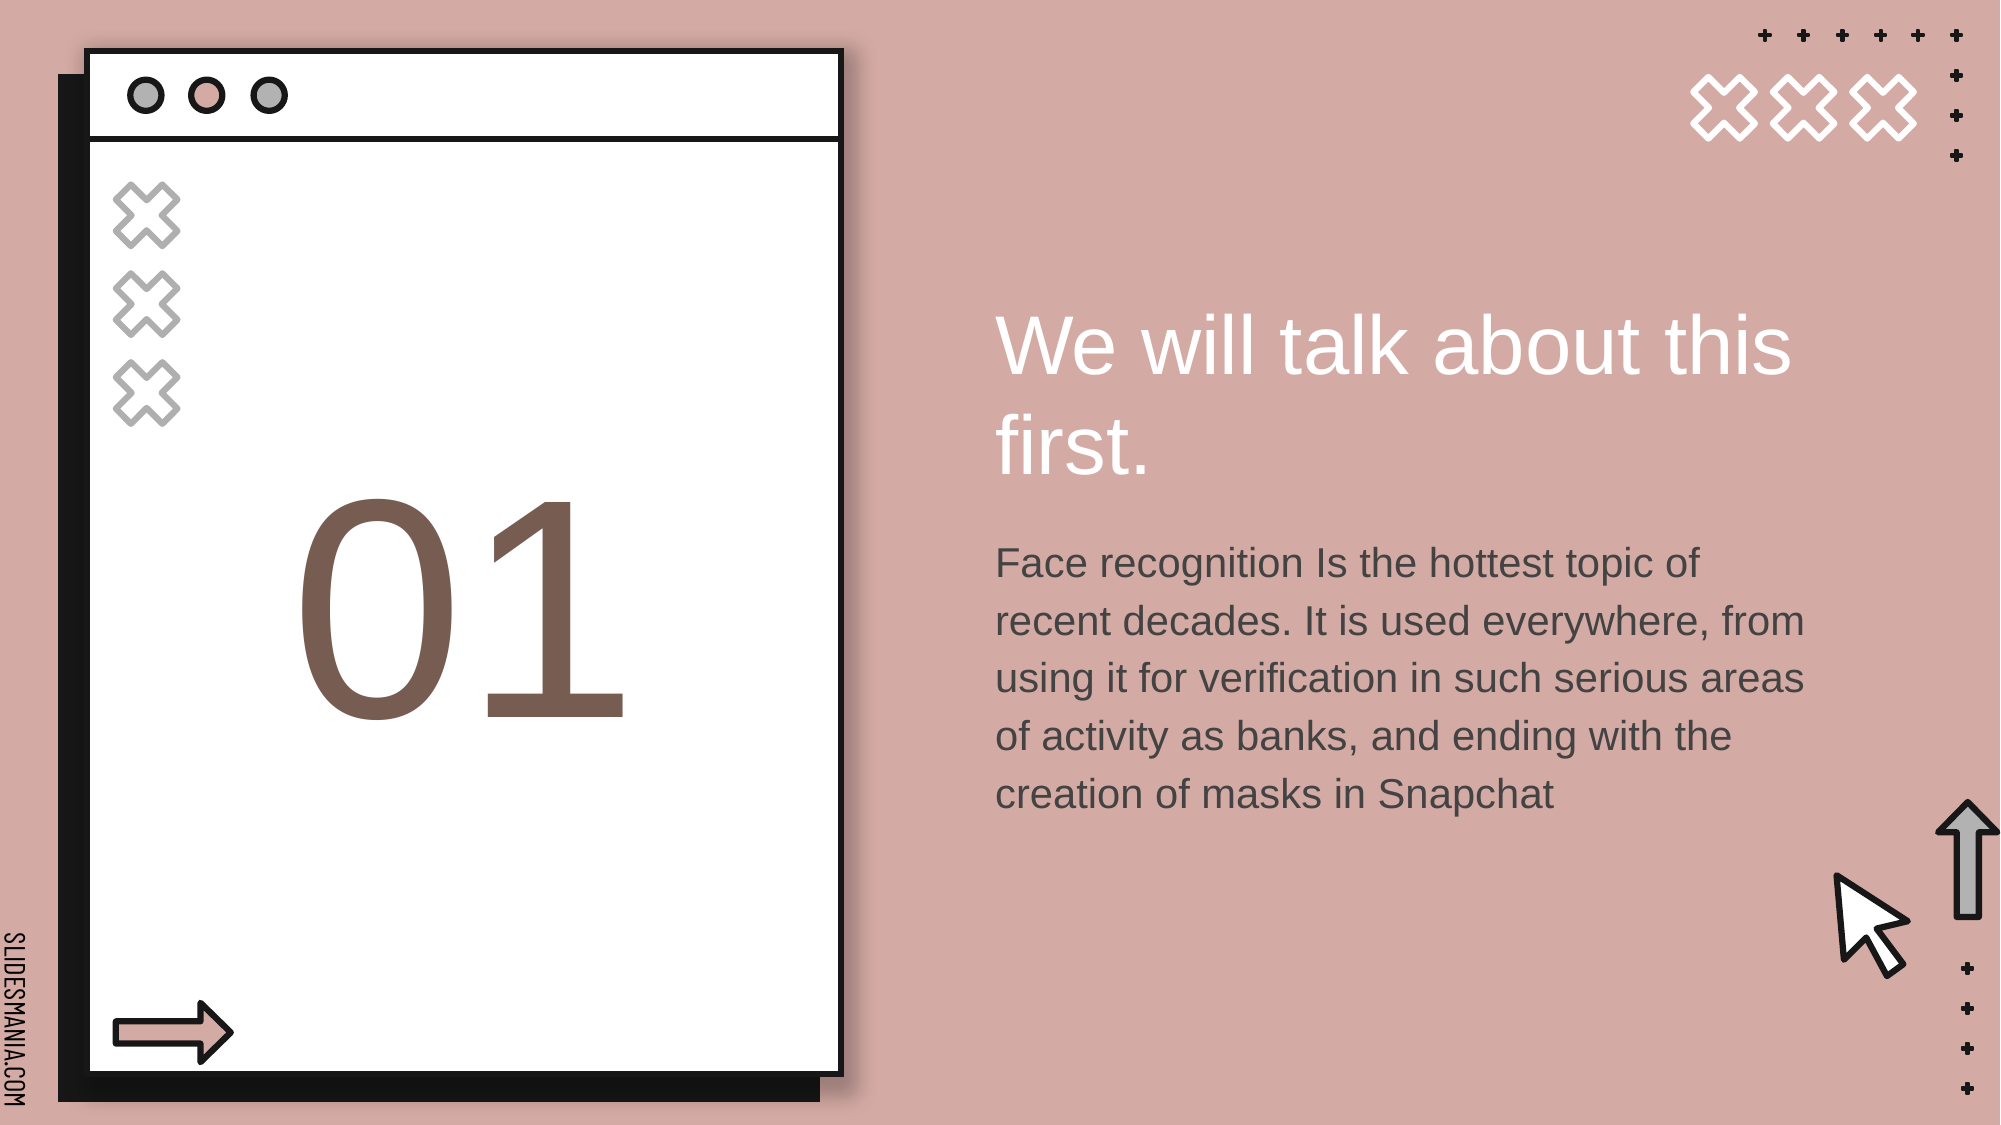

# 01
We will talk about this first.
Face recognition Is the hottest topic of recent decades. It is used everywhere, from using it for verification in such serious areas of activity as banks, and ending with the creation of masks in Snapchat